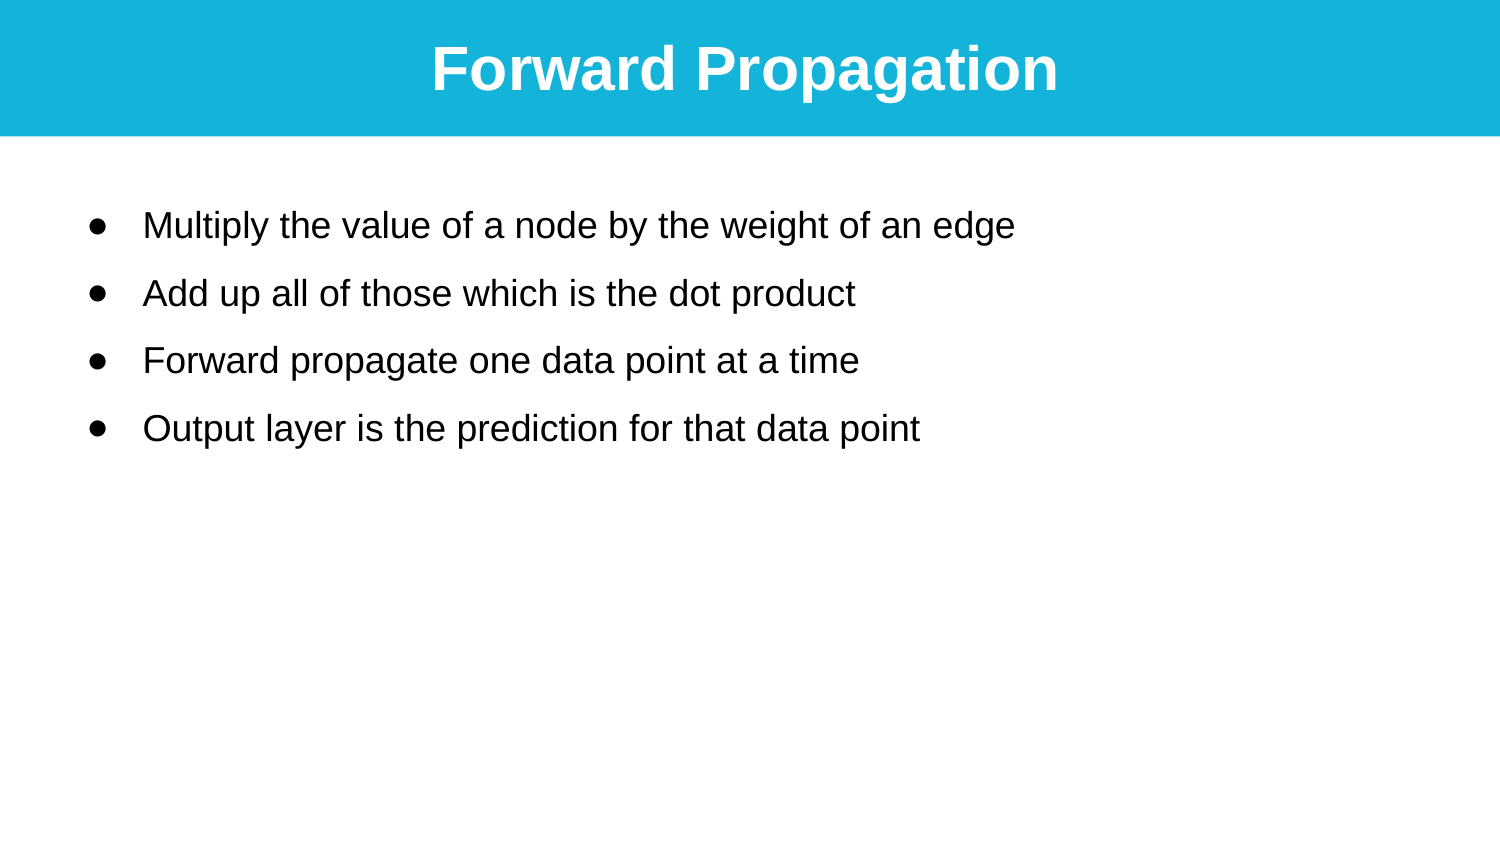

Forward Propagation

Multiply the value of a node by the weight of an edge
Add up all of those which is the dot product
Forward propagate one data point at a time
Output layer is the prediction for that data point